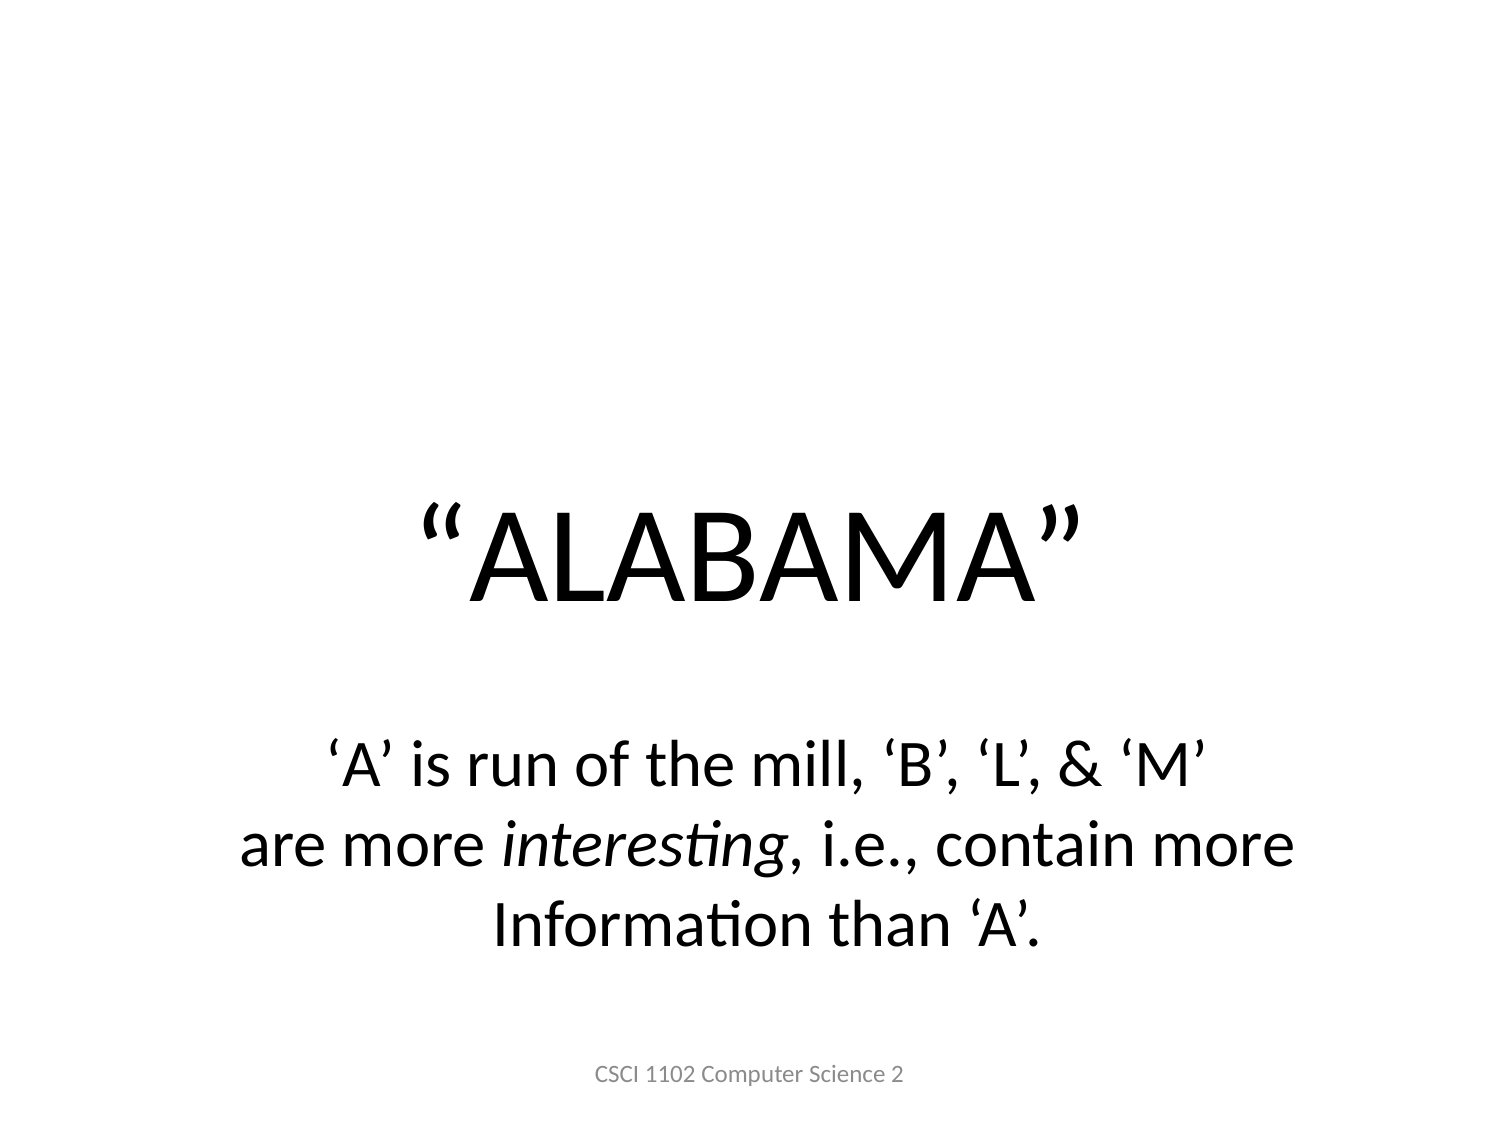

# “ALABAMA”
‘A’ is run of the mill, ‘B’, ‘L’, & ‘M’
are more interesting, i.e., contain more
Information than ‘A’.
CSCI 1102 Computer Science 2